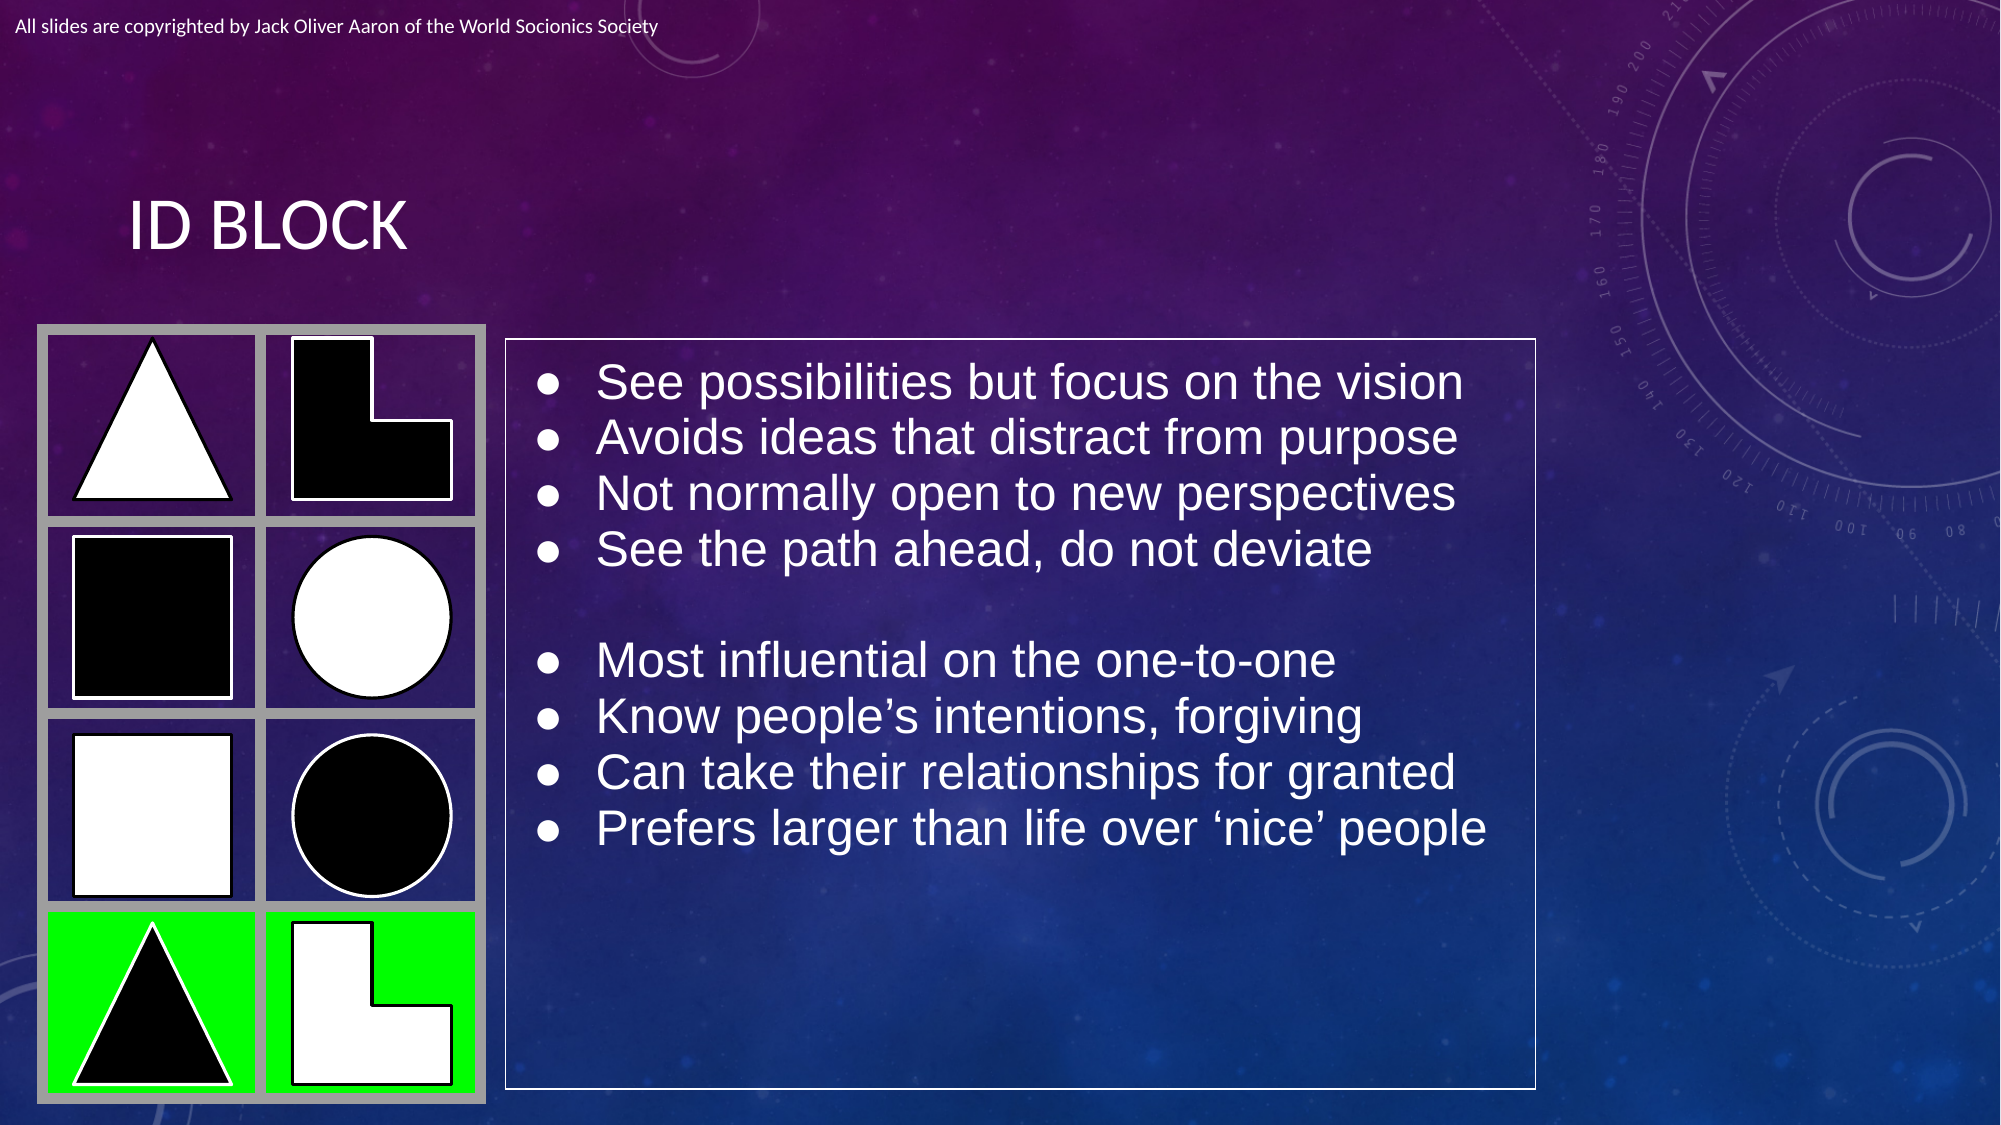

All slides are copyrighted by Jack Oliver Aaron of the World Socionics Society

# ID BLOCK
|  |  |
| --- | --- |
|  |  |
|  |  |
|  |  |

| See possibilities but focus on the vision Avoids ideas that distract from purpose Not normally open to new perspectives See the path ahead, do not deviate Most influential on the one-to-one Know people’s intentions, forgiving Can take their relationships for granted Prefers larger than life over ‘nice’ people |
| --- |